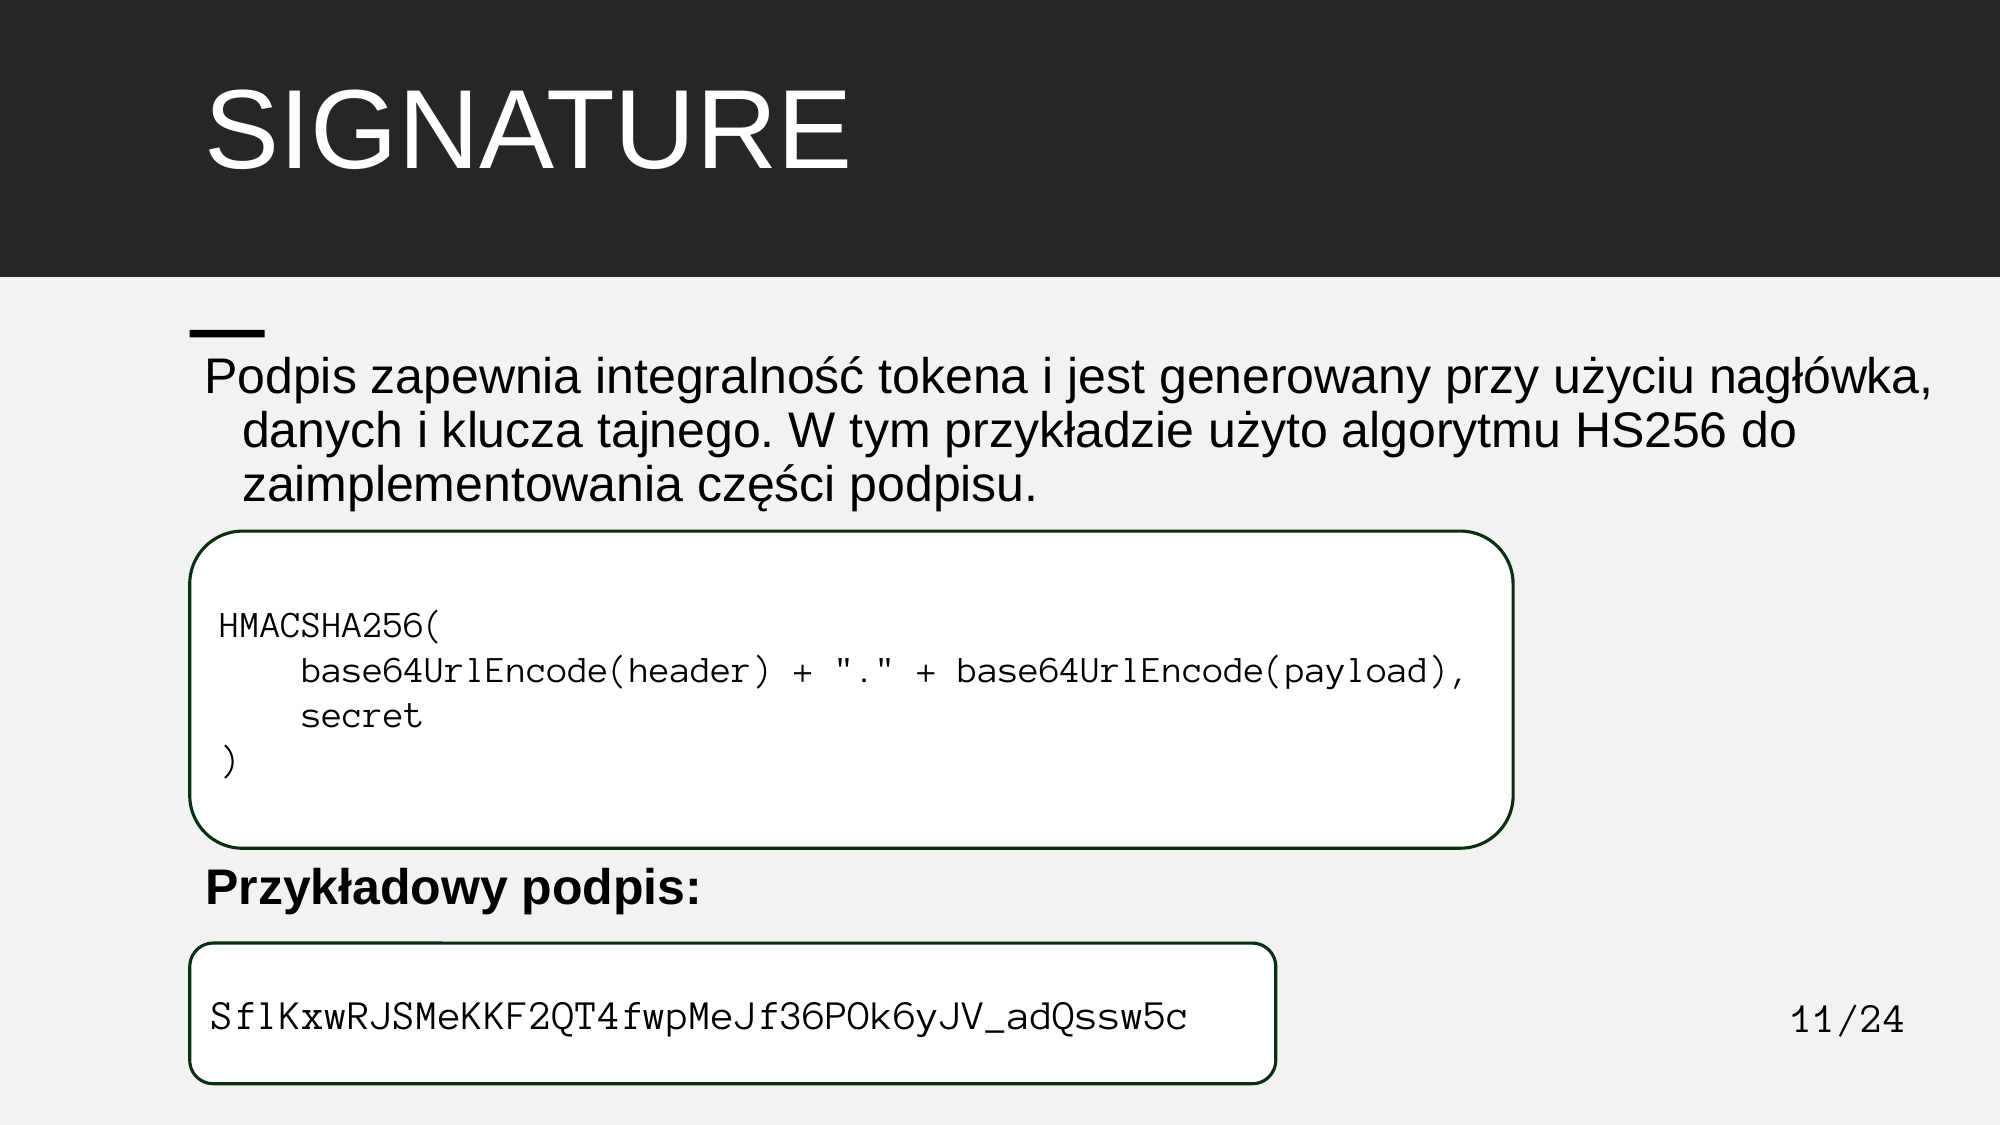

# SIGNATURE

Podpis zapewnia integralność tokena i jest generowany przy użyciu nagłówka, danych i klucza tajnego. W tym przykładzie użyto algorytmu HS256 do zaimplementowania części podpisu.

HMACSHA256(
    base64UrlEncode(header) + "." + base64UrlEncode(payload),
    secret
)
Przykładowy podpis:​

SflKxwRJSMeKKF2QT4fwpMeJf36POk6yJV_adQssw5c
11/24​